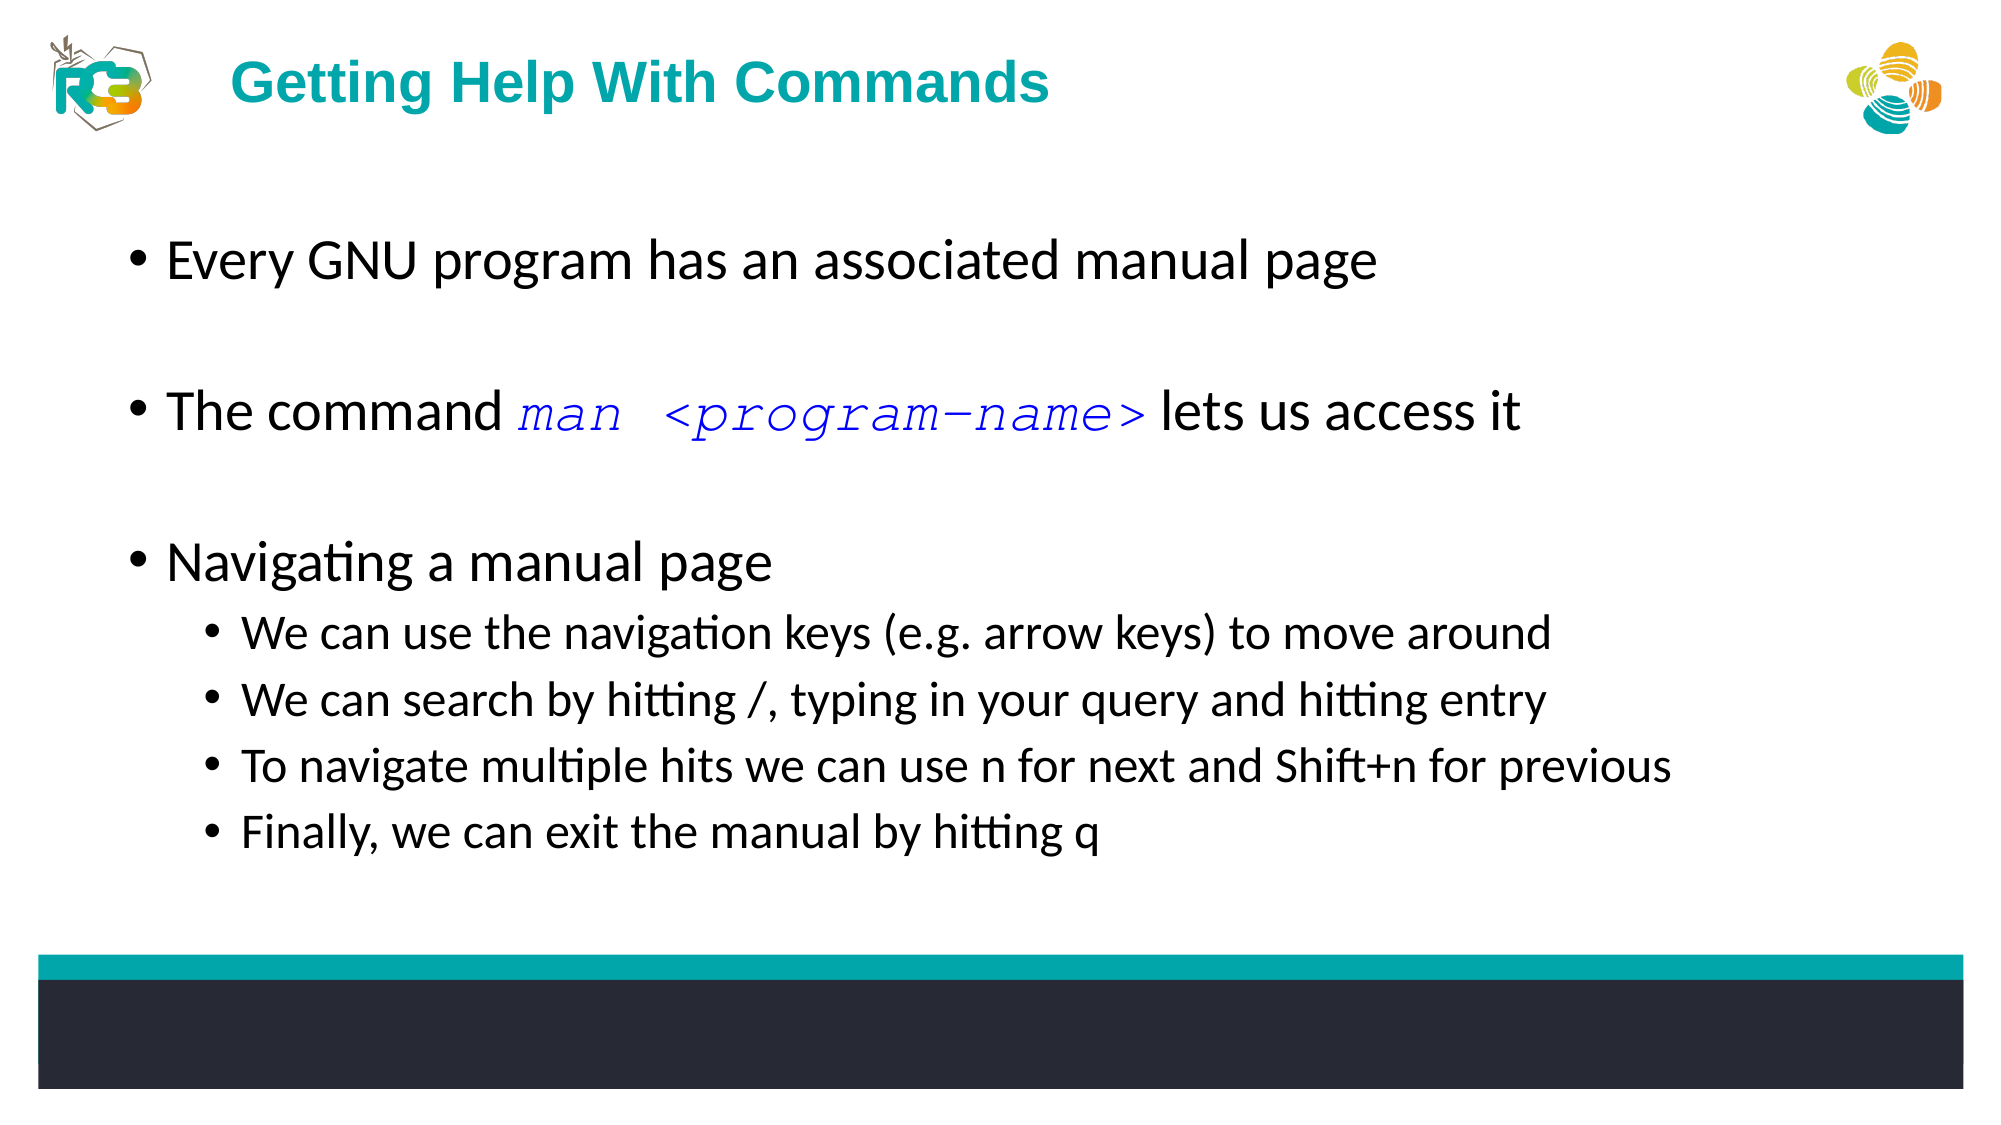

Getting Help With Commands
Every GNU program has an associated manual page

The command man <program-name> lets us access it

Navigating a manual page
We can use the navigation keys (e.g. arrow keys) to move around
We can search by hitting /, typing in your query and hitting entry
To navigate multiple hits we can use n for next and Shift+n for previous
Finally, we can exit the manual by hitting q